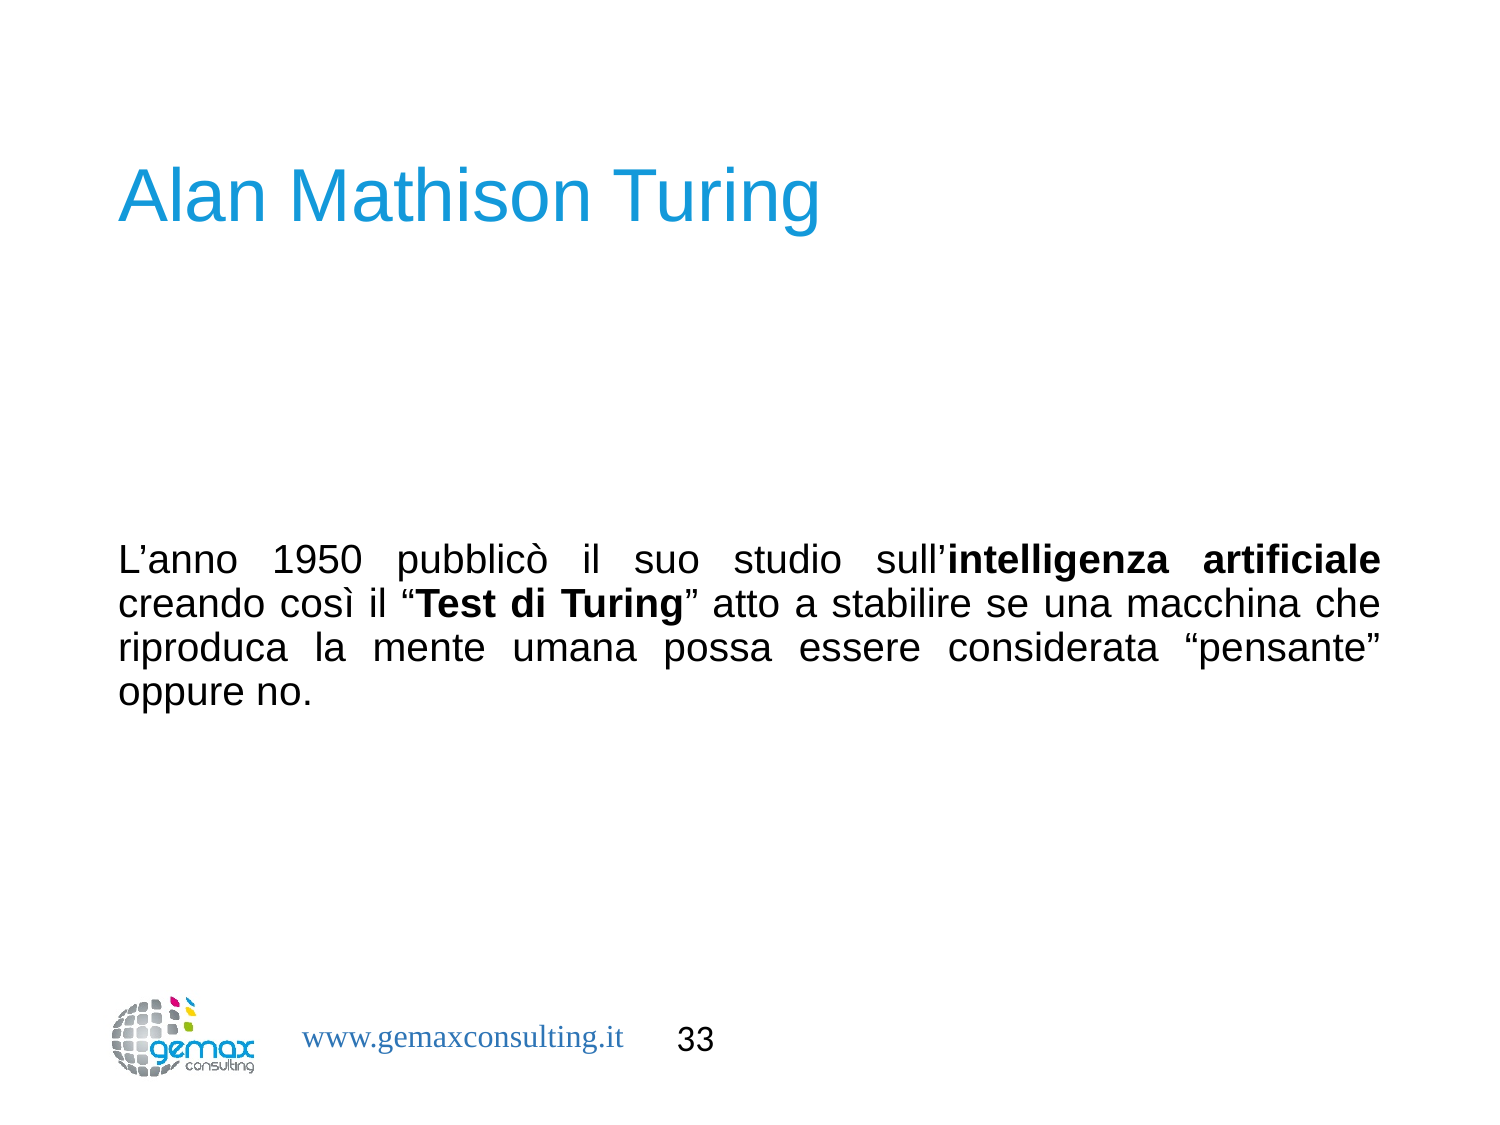

# Alan Mathison Turing
L’anno 1950 pubblicò il suo studio sull’intelligenza artificiale creando così il “Test di Turing” atto a stabilire se una macchina che riproduca la mente umana possa essere considerata “pensante” oppure no.

33